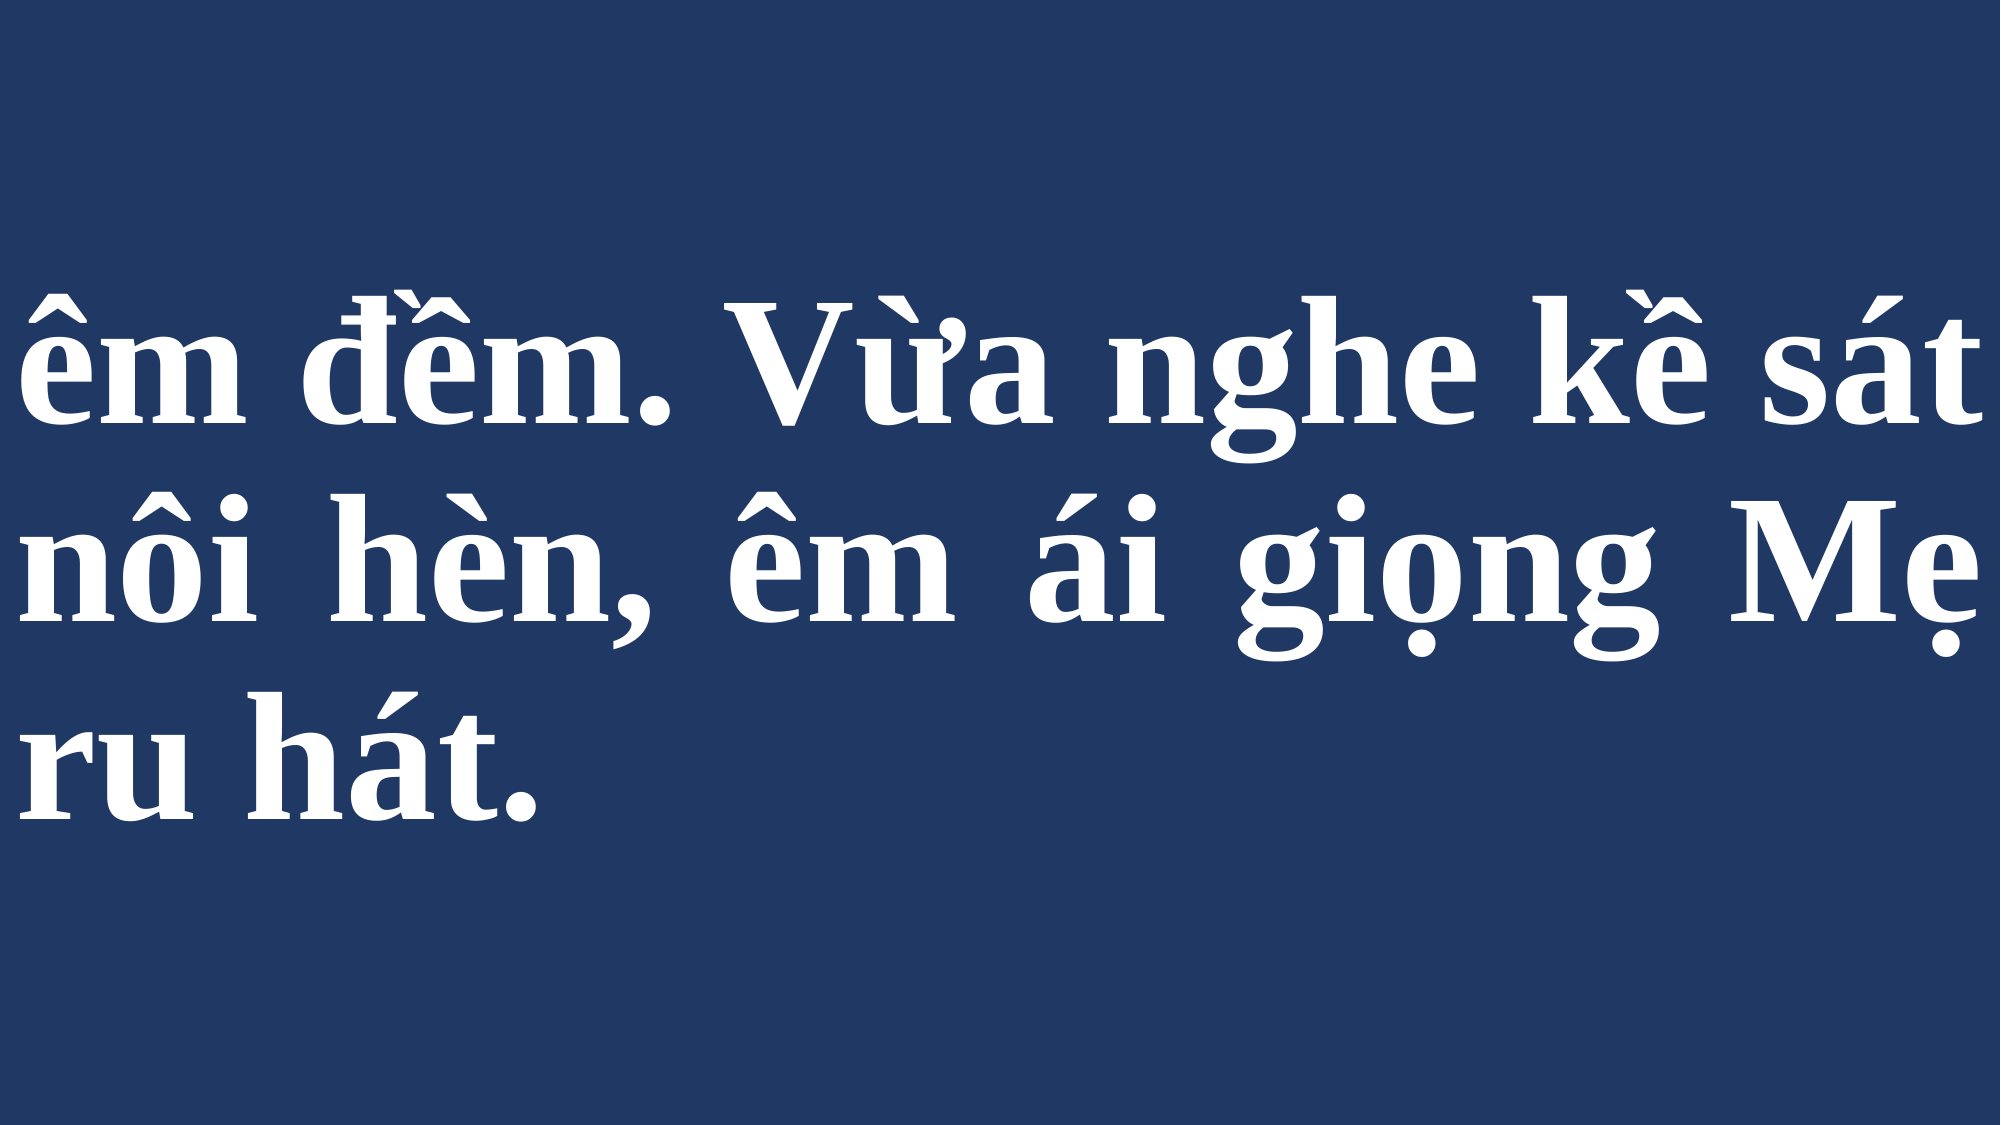

# êm đềm. Vừa nghe kề sát nôi hèn, êm ái giọng Mẹ ru hát.